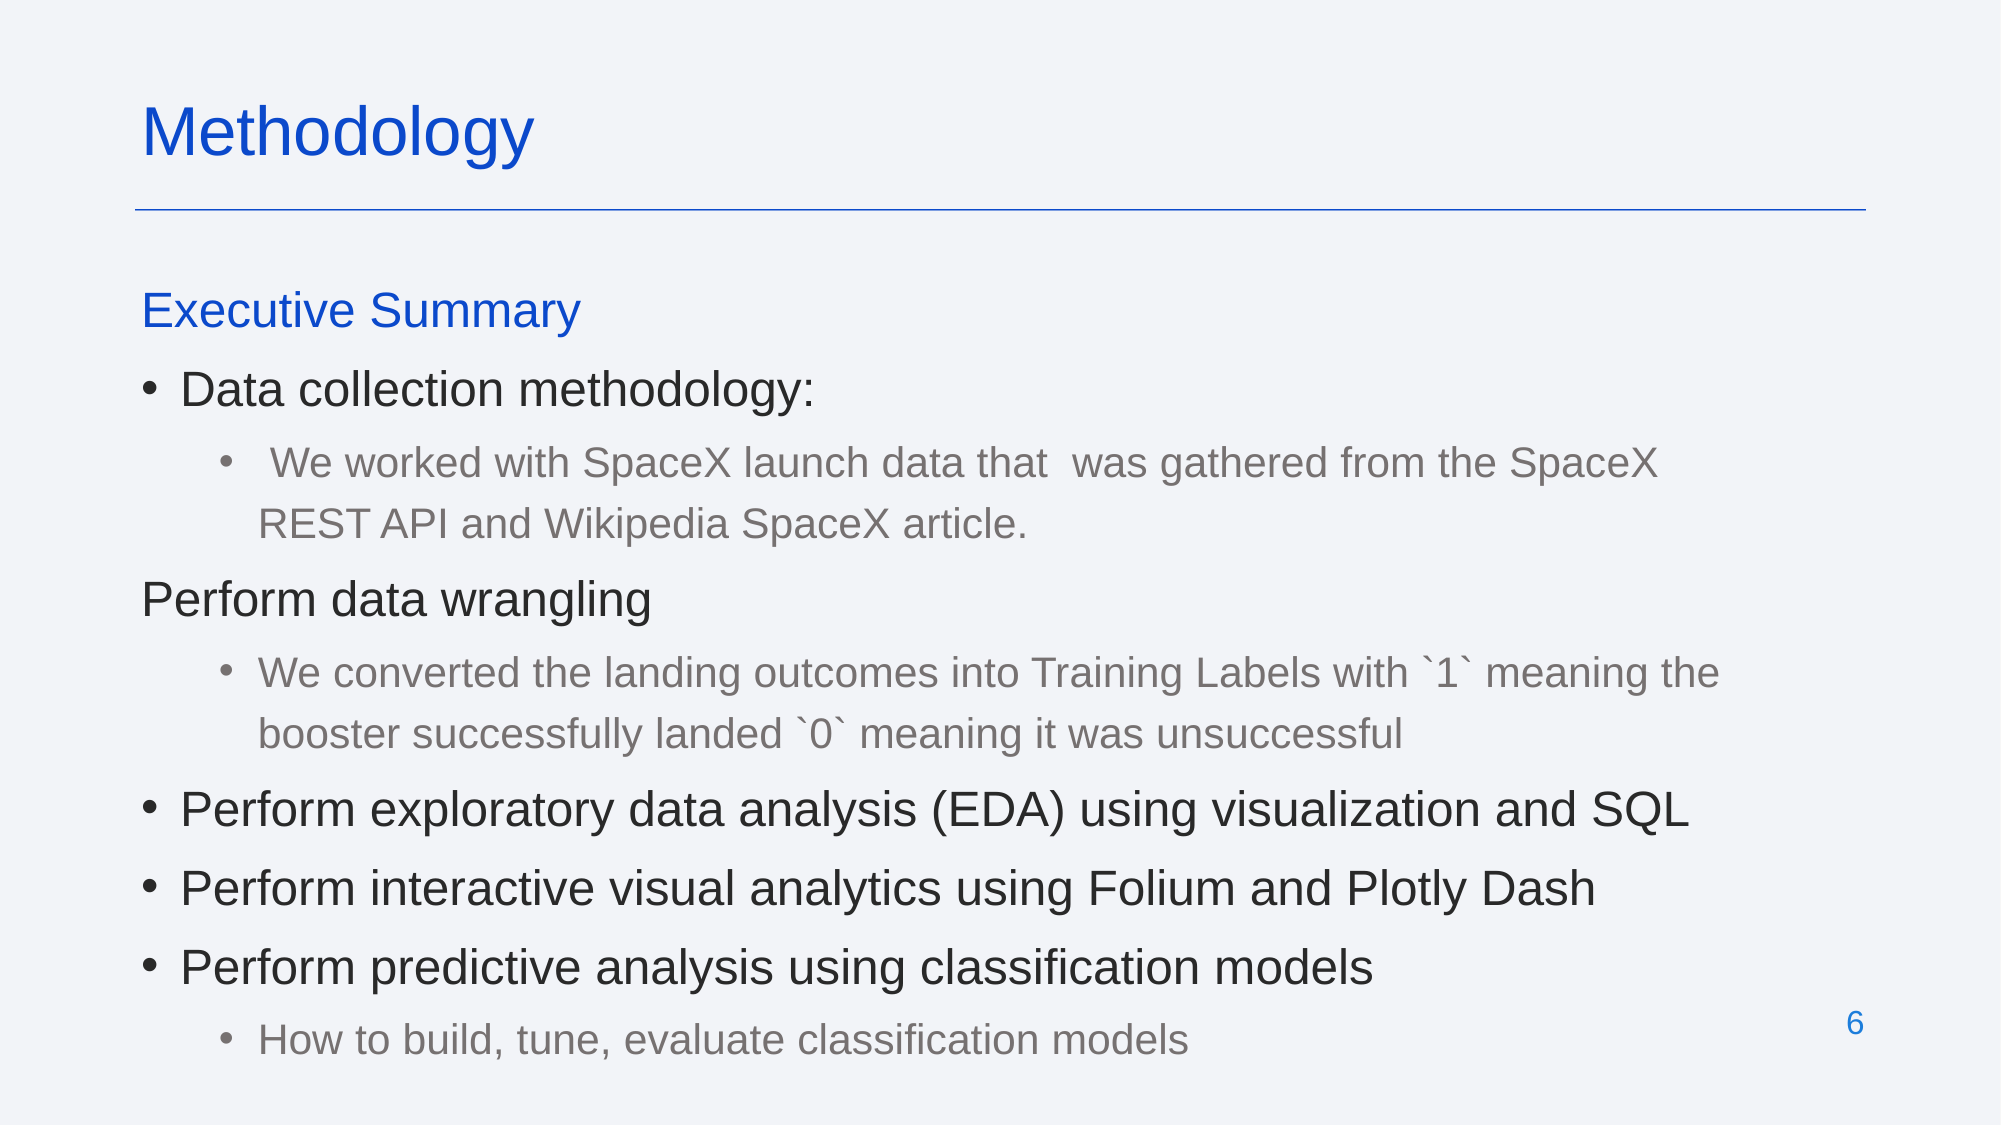

Methodology
Executive Summary
Data collection methodology:
 We worked with SpaceX launch data that  was gathered from the SpaceX REST API and Wikipedia SpaceX article.
Perform data wrangling
We converted the landing outcomes into Training Labels with `1` meaning the booster successfully landed `0` meaning it was unsuccessful
Perform exploratory data analysis (EDA) using visualization and SQL
Perform interactive visual analytics using Folium and Plotly Dash
Perform predictive analysis using classification models
How to build, tune, evaluate classification models

6